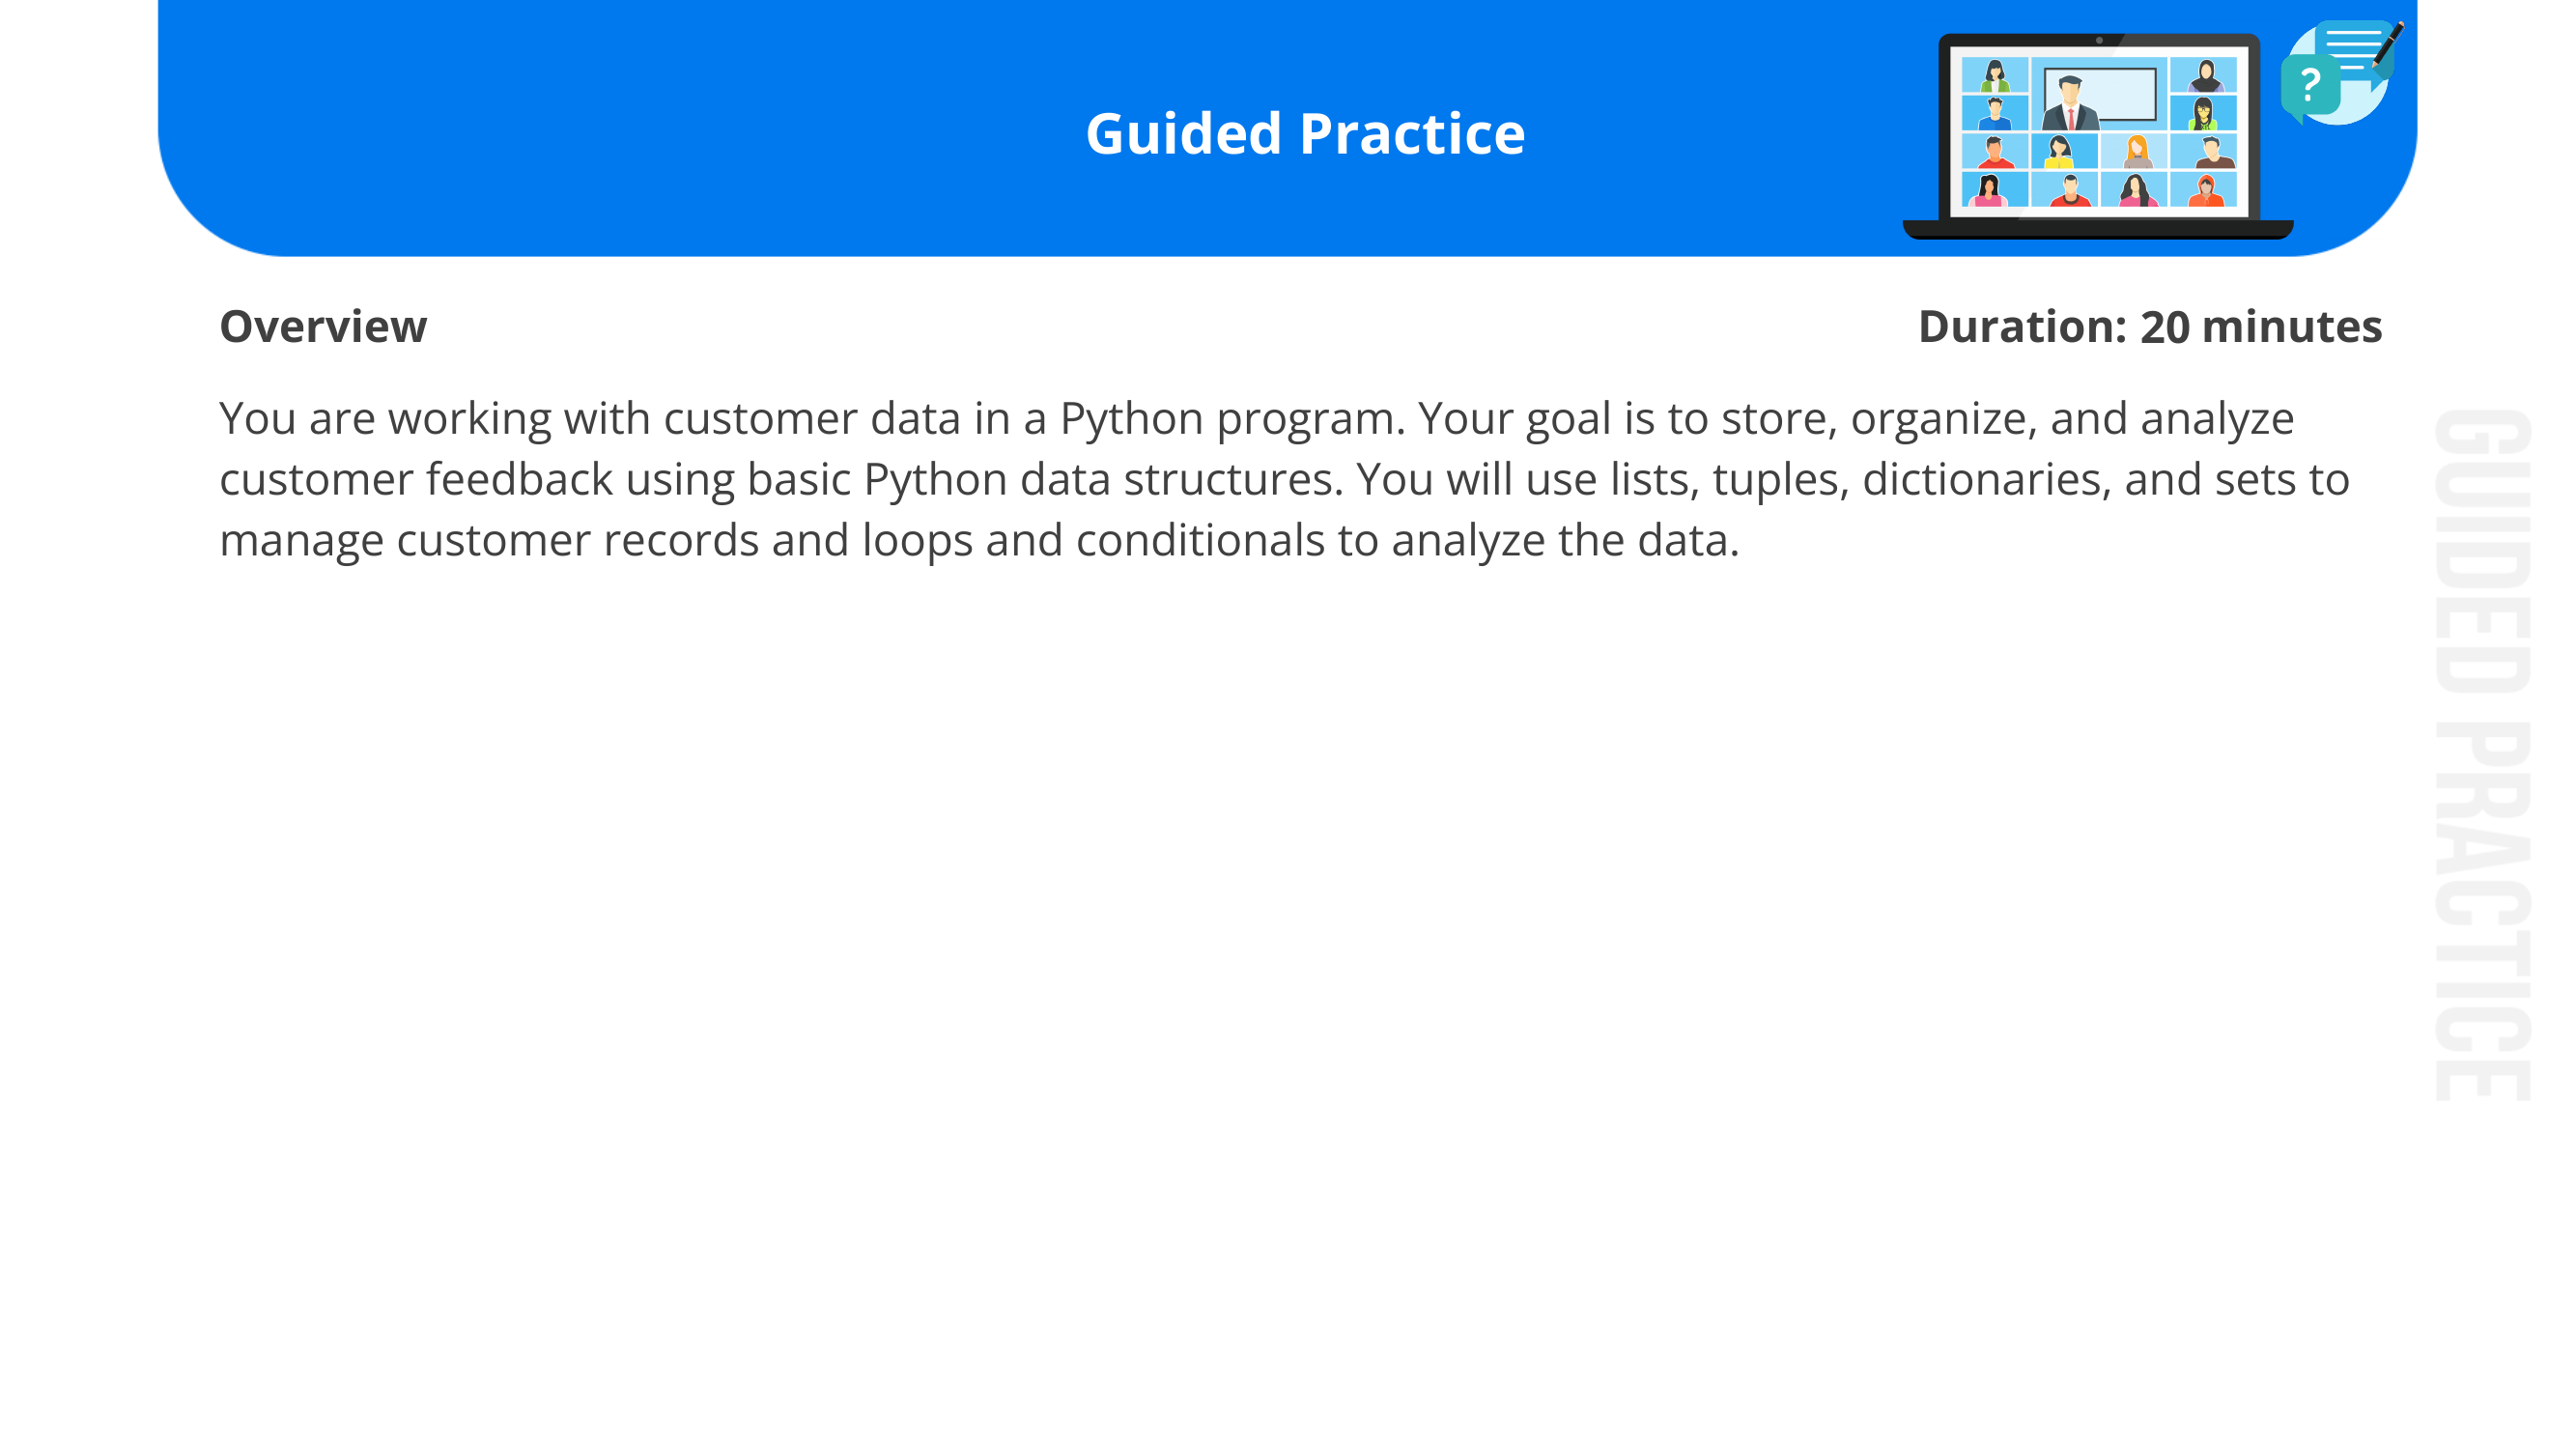

20
You are working with customer data in a Python program. Your goal is to store, organize, and analyze customer feedback using basic Python data structures. You will use lists, tuples, dictionaries, and sets to manage customer records and loops and conditionals to analyze the data.